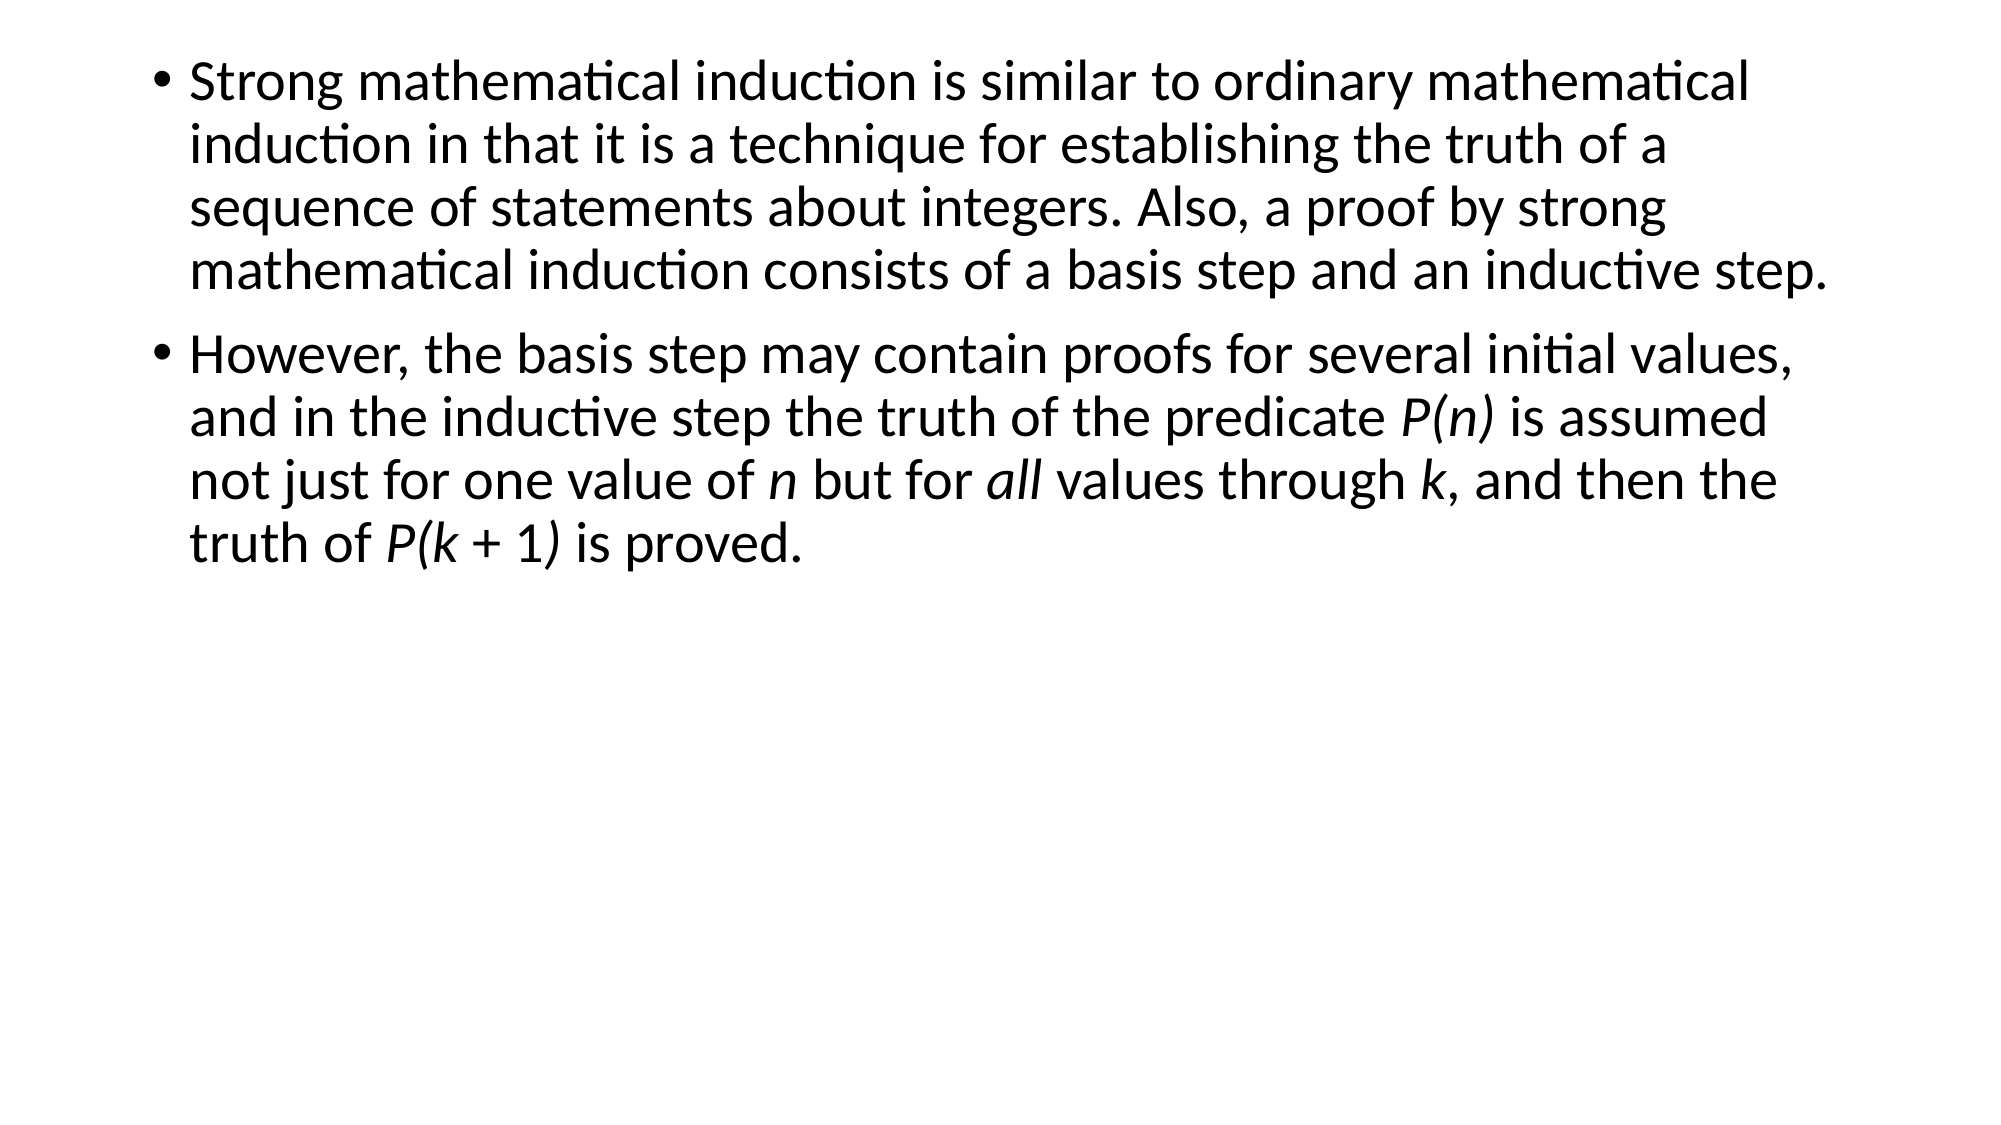

Strong mathematical induction is similar to ordinary mathematical induction in that it is a technique for establishing the truth of a sequence of statements about integers. Also, a proof by strong mathematical induction consists of a basis step and an inductive step.
However, the basis step may contain proofs for several initial values, and in the inductive step the truth of the predicate P(n) is assumed not just for one value of n but for all values through k, and then the truth of P(k + 1) is proved.